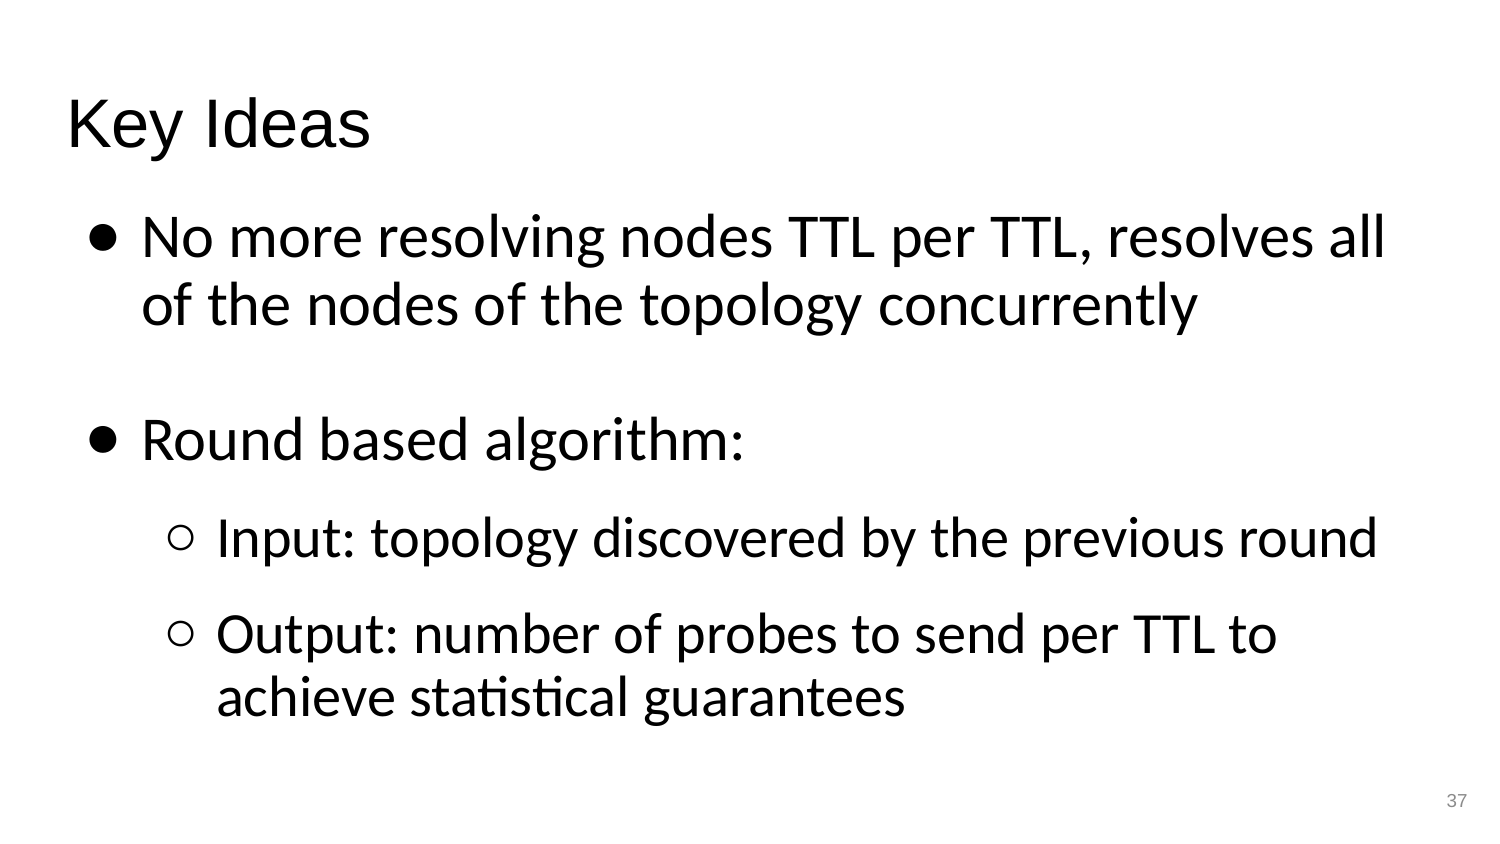

# Key Ideas
No more resolving nodes TTL per TTL, resolves all of the nodes of the topology concurrently

Round based algorithm:
Input: topology discovered by the previous round
Output: number of probes to send per TTL to achieve statistical guarantees

37